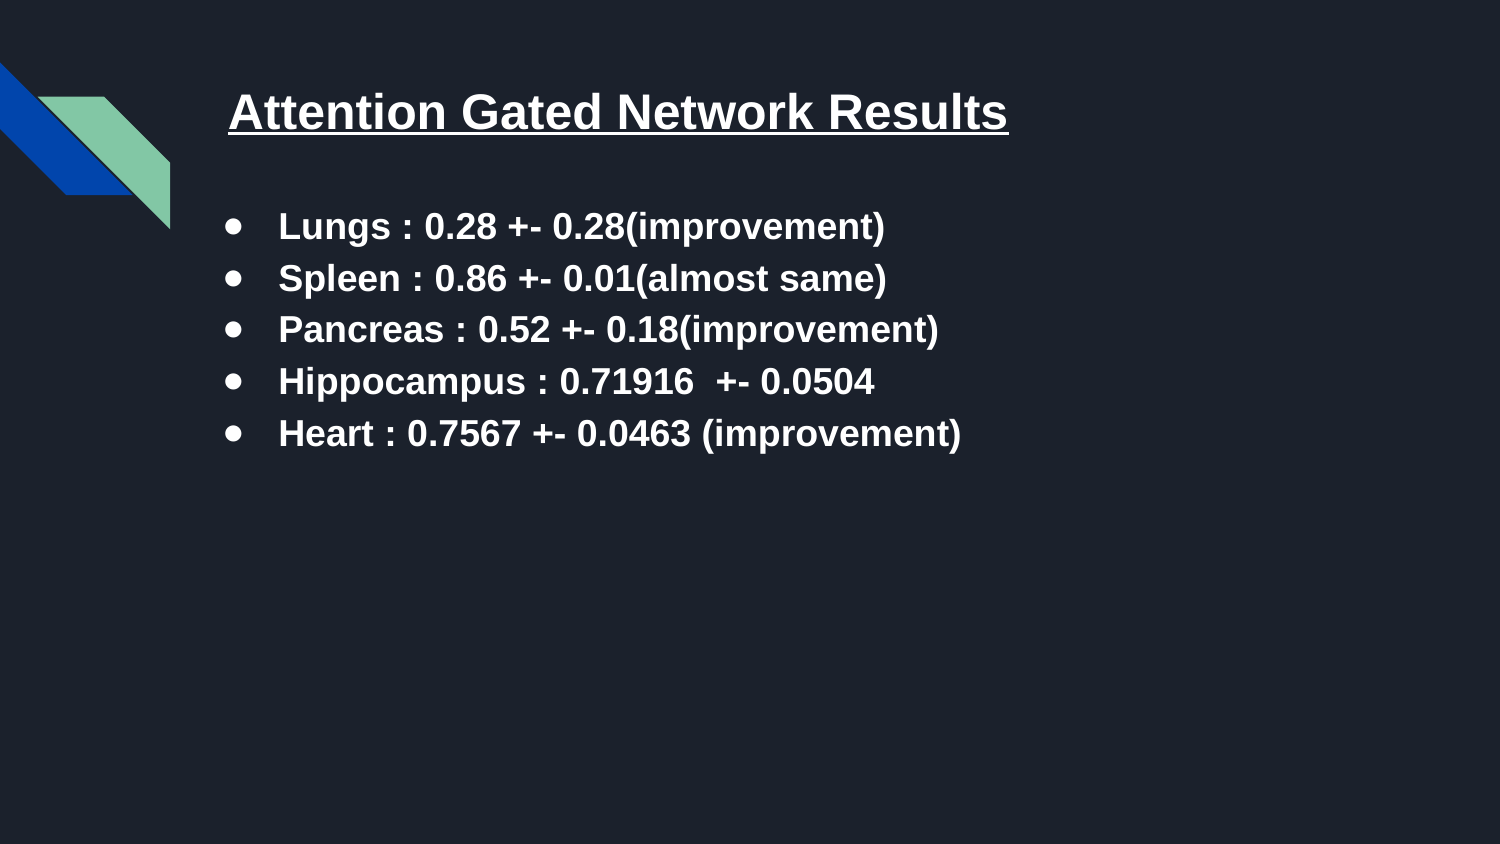

# Attention Gated Network Results
Lungs : 0.28 +- 0.28(improvement)
Spleen : 0.86 +- 0.01(almost same)
Pancreas : 0.52 +- 0.18(improvement)
Hippocampus : 0.71916  +- 0.0504
Heart : 0.7567 +- 0.0463 (improvement)